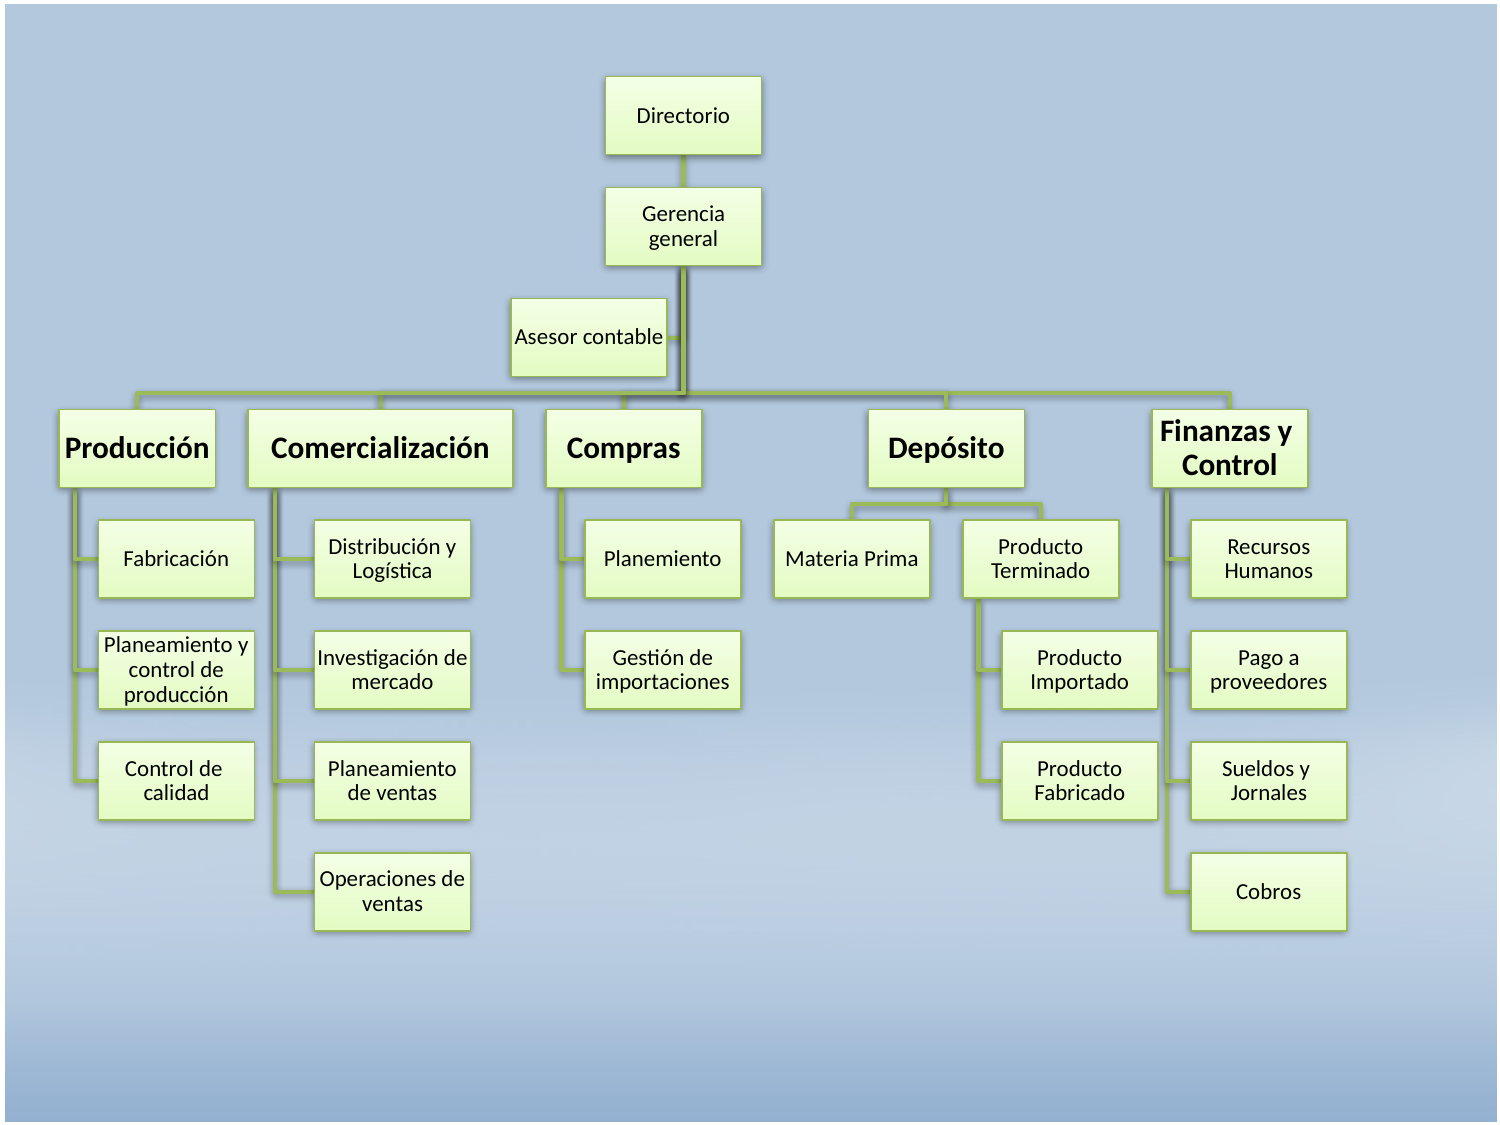

Directorio
Gerencia general
Producción
Fabricación
Planeamiento y control de producción
Control de
calidad
Comercialización
Distribución y Logística
Investigación de mercado
Planeamiento de ventas
Operaciones de ventas
Compras
Planemiento
Gestión de importaciones
Depósito
Materia Prima
Producto Terminado
Producto Importado
Producto Fabricado
Finanzas y  Control
Recursos Humanos
Pago a proveedores
Sueldos y
Jornales
Cobros
Asesor contable